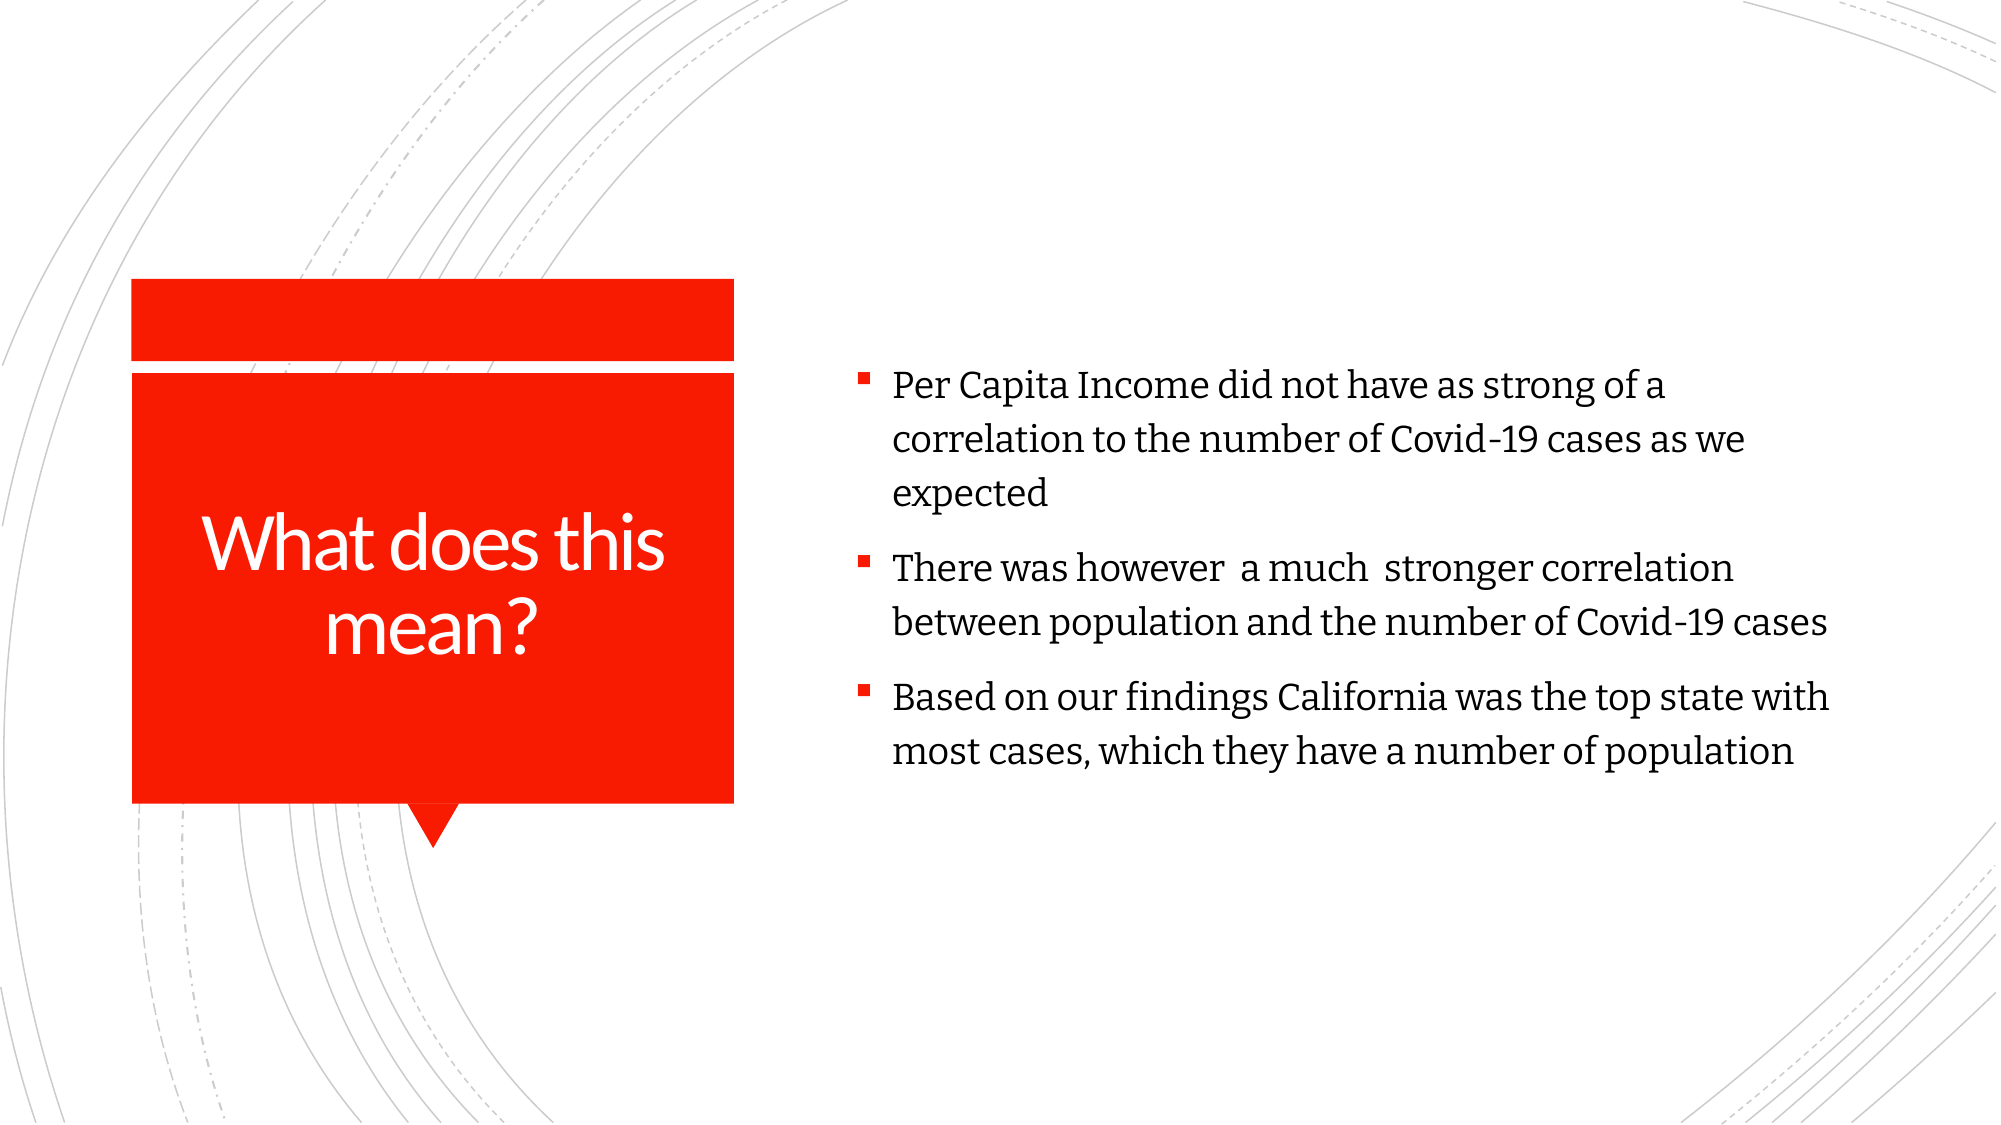

Per Capita Income did not have as strong of a correlation to the number of Covid-19 cases as we expected
There was however  a much  stronger correlation between population and the number of Covid-19 cases
Based on our findings California was the top state with most cases, which they have a number of population
# What does this mean?